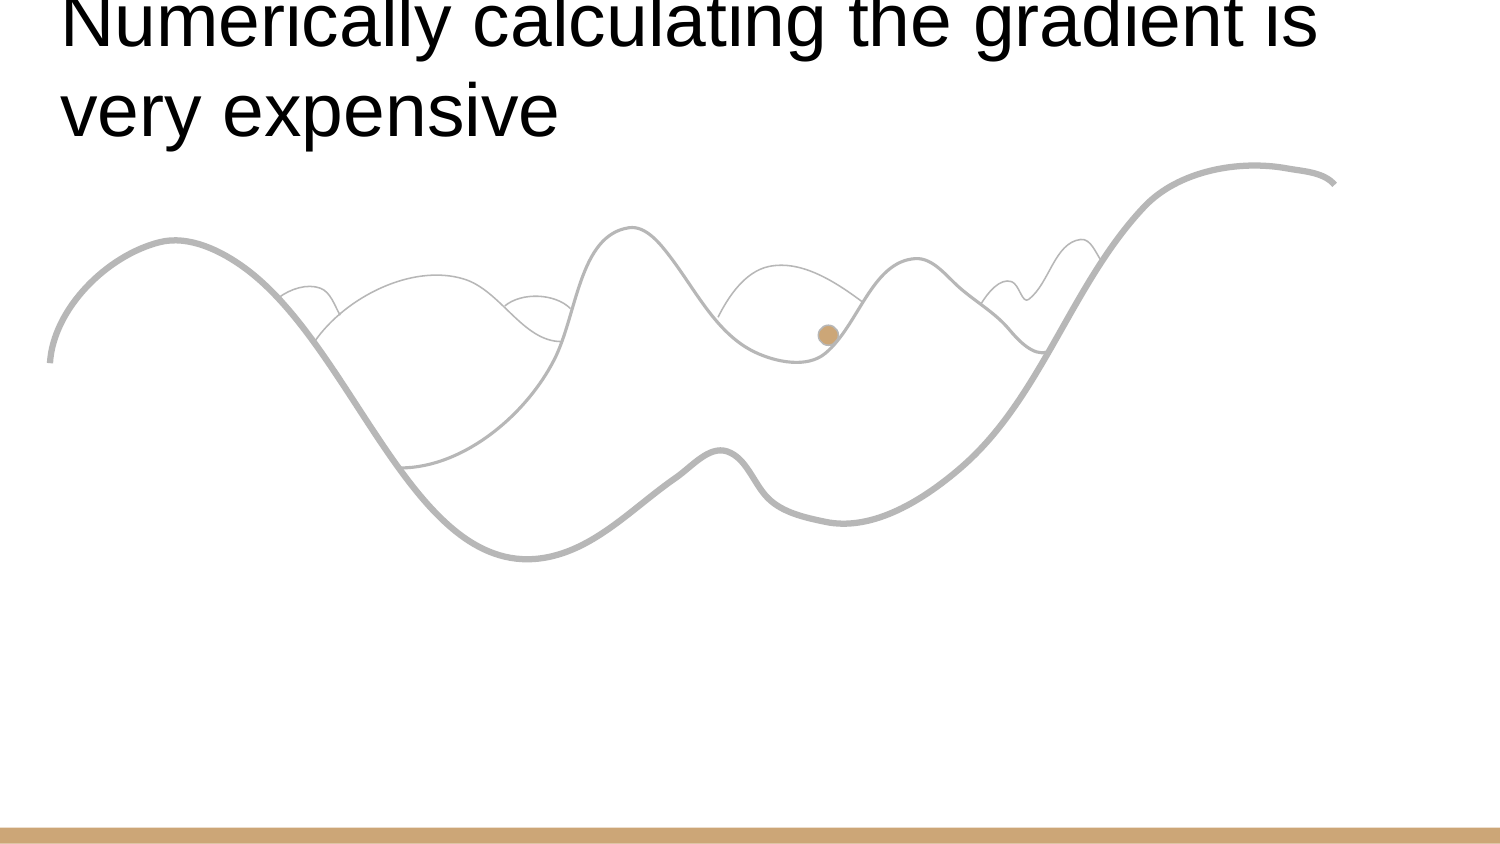

# Numerically calculating the gradient is very expensive